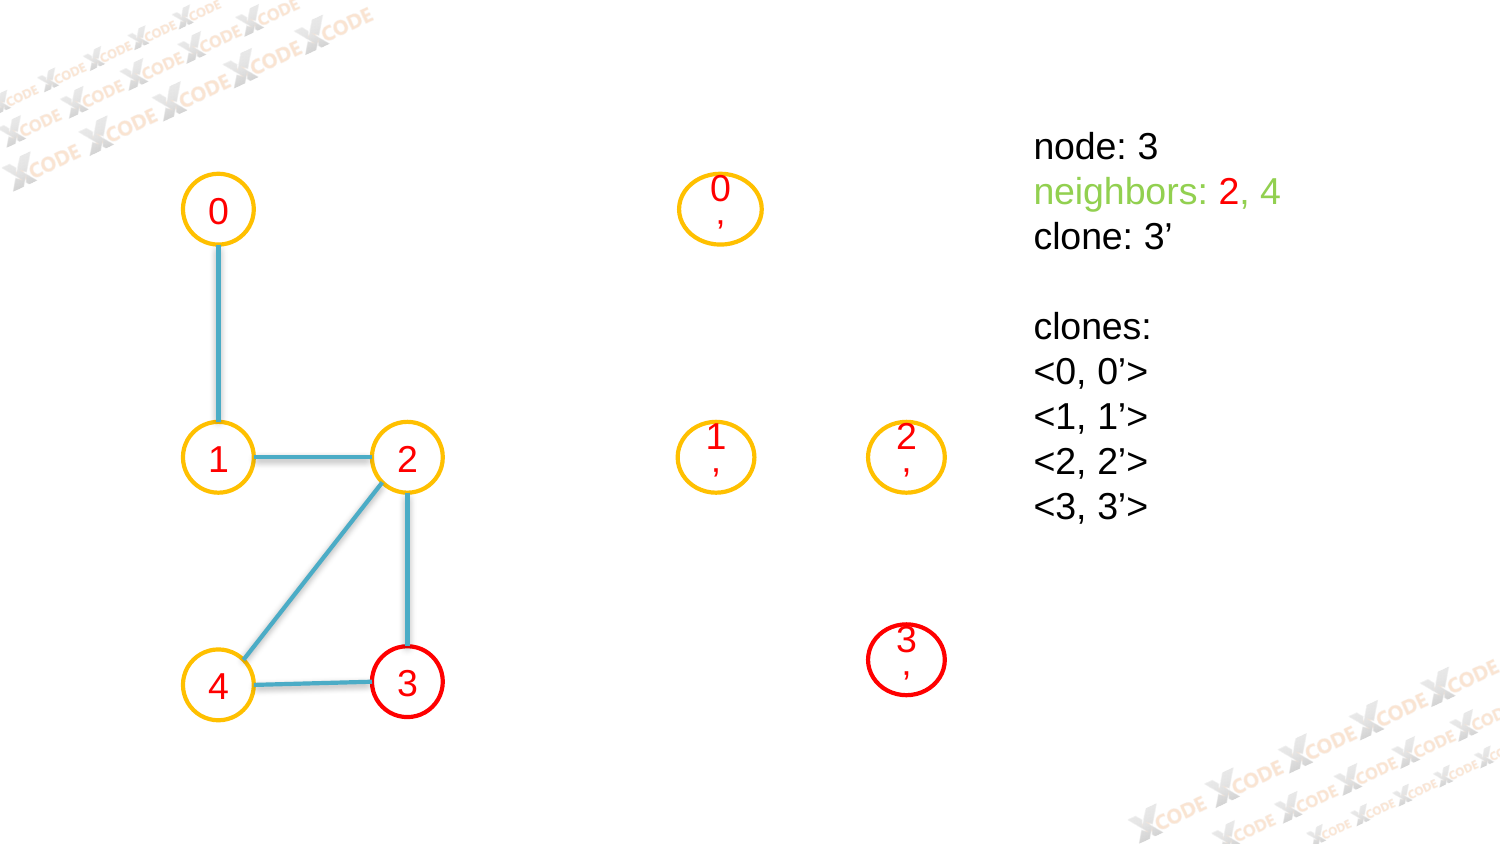

node: 3
neighbors: 2, 4
clone: 3’

clones:
<0, 0’>
<1, 1’>
<2, 2’>
<3, 3’>
0
0’
1
2
1’
2’
3’
3
4